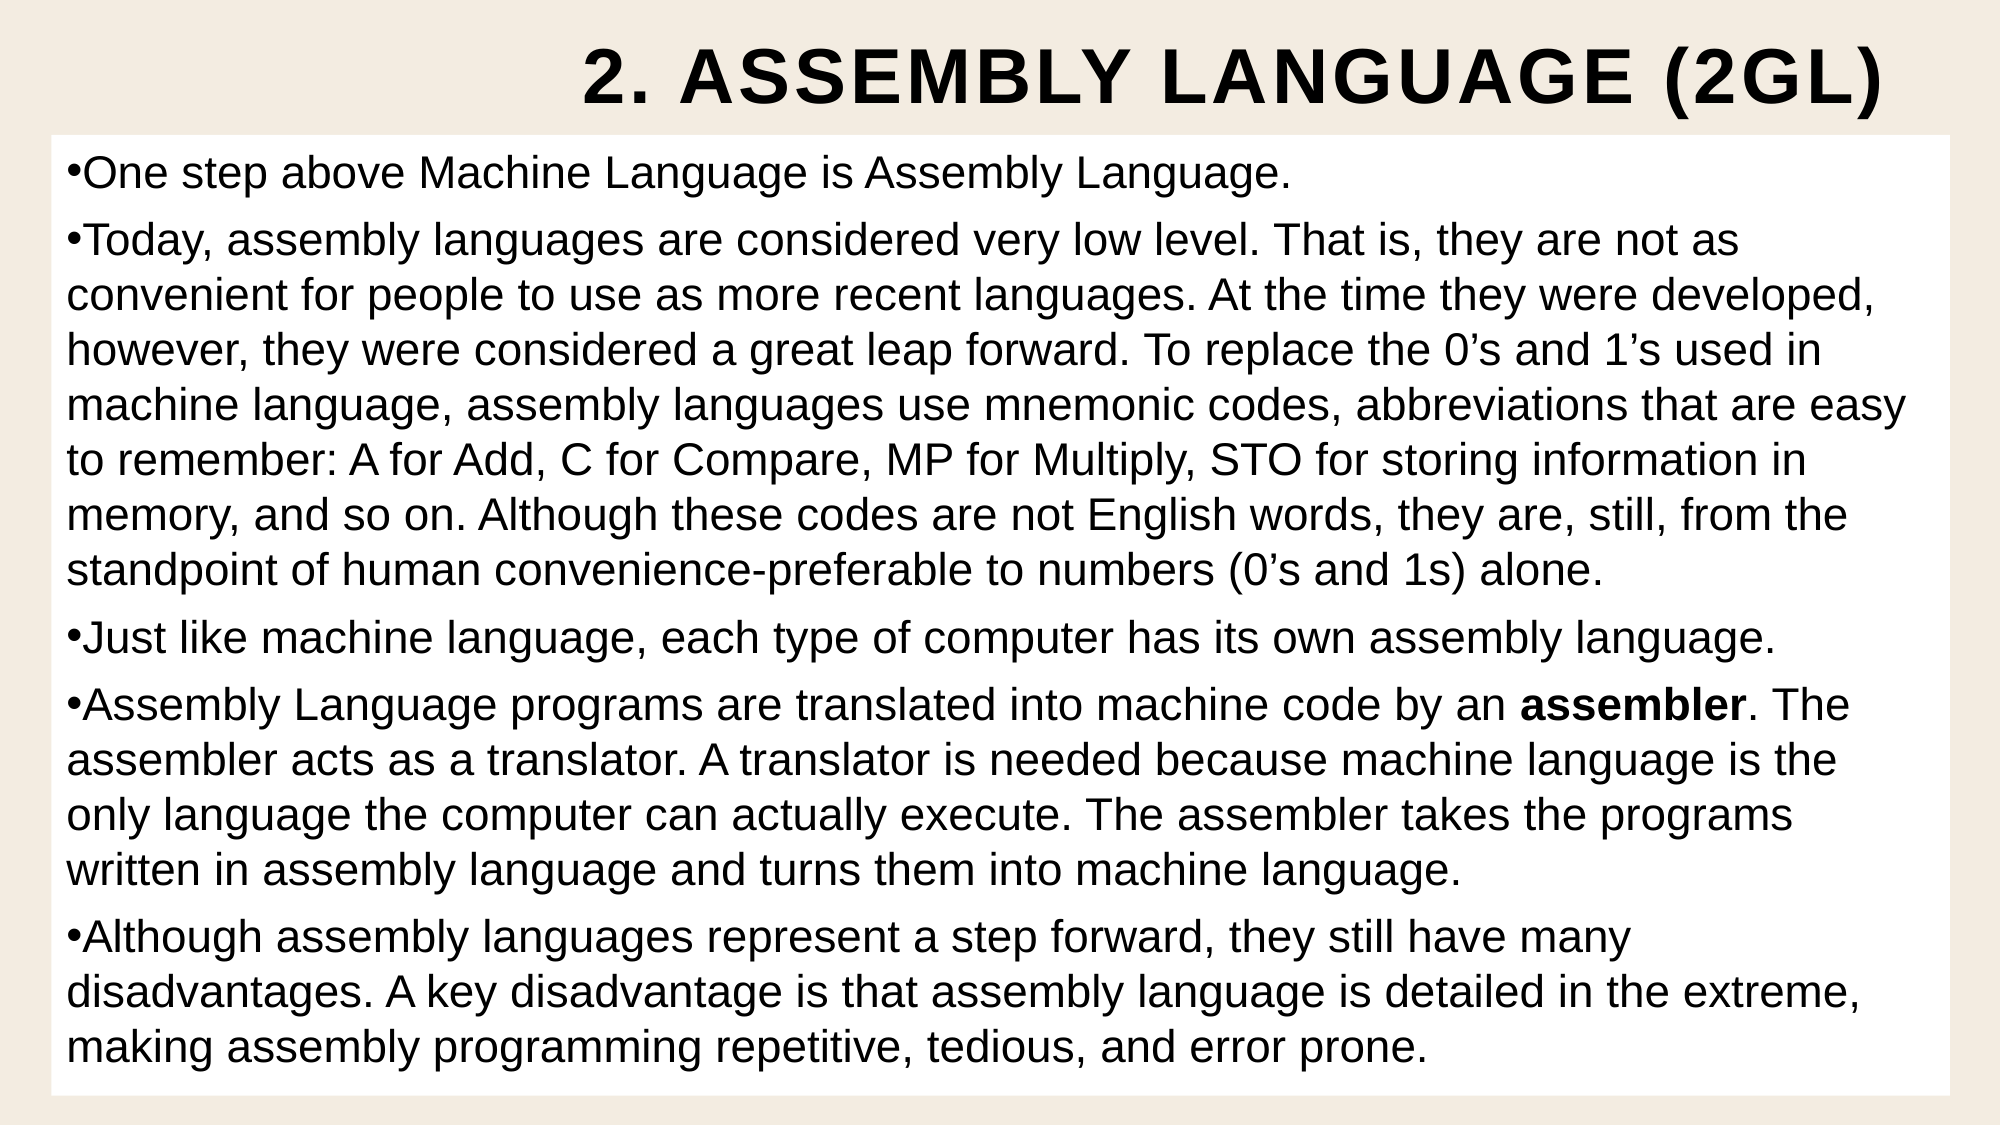

# 2. Assembly Language (2GL)
One step above Machine Language is Assembly Language.
Today, assembly languages are considered very low level. That is, they are not as convenient for people to use as more recent languages. At the time they were developed, however, they were considered a great leap forward. To replace the 0’s and 1’s used in machine language, assembly languages use mnemonic codes, abbreviations that are easy to remember: A for Add, C for Compare, MP for Multiply, STO for storing information in memory, and so on. Although these codes are not English words, they are, still, from the standpoint of human convenience-preferable to numbers (0’s and 1s) alone.
Just like machine language, each type of computer has its own assembly language.
Assembly Language programs are translated into machine code by an assembler. The assembler acts as a translator. A translator is needed because machine language is the only language the computer can actually execute. The assembler takes the programs written in assembly language and turns them into machine language.
Although assembly languages represent a step forward, they still have many disadvantages. A key disadvantage is that assembly language is detailed in the extreme, making assembly programming repetitive, tedious, and error prone.